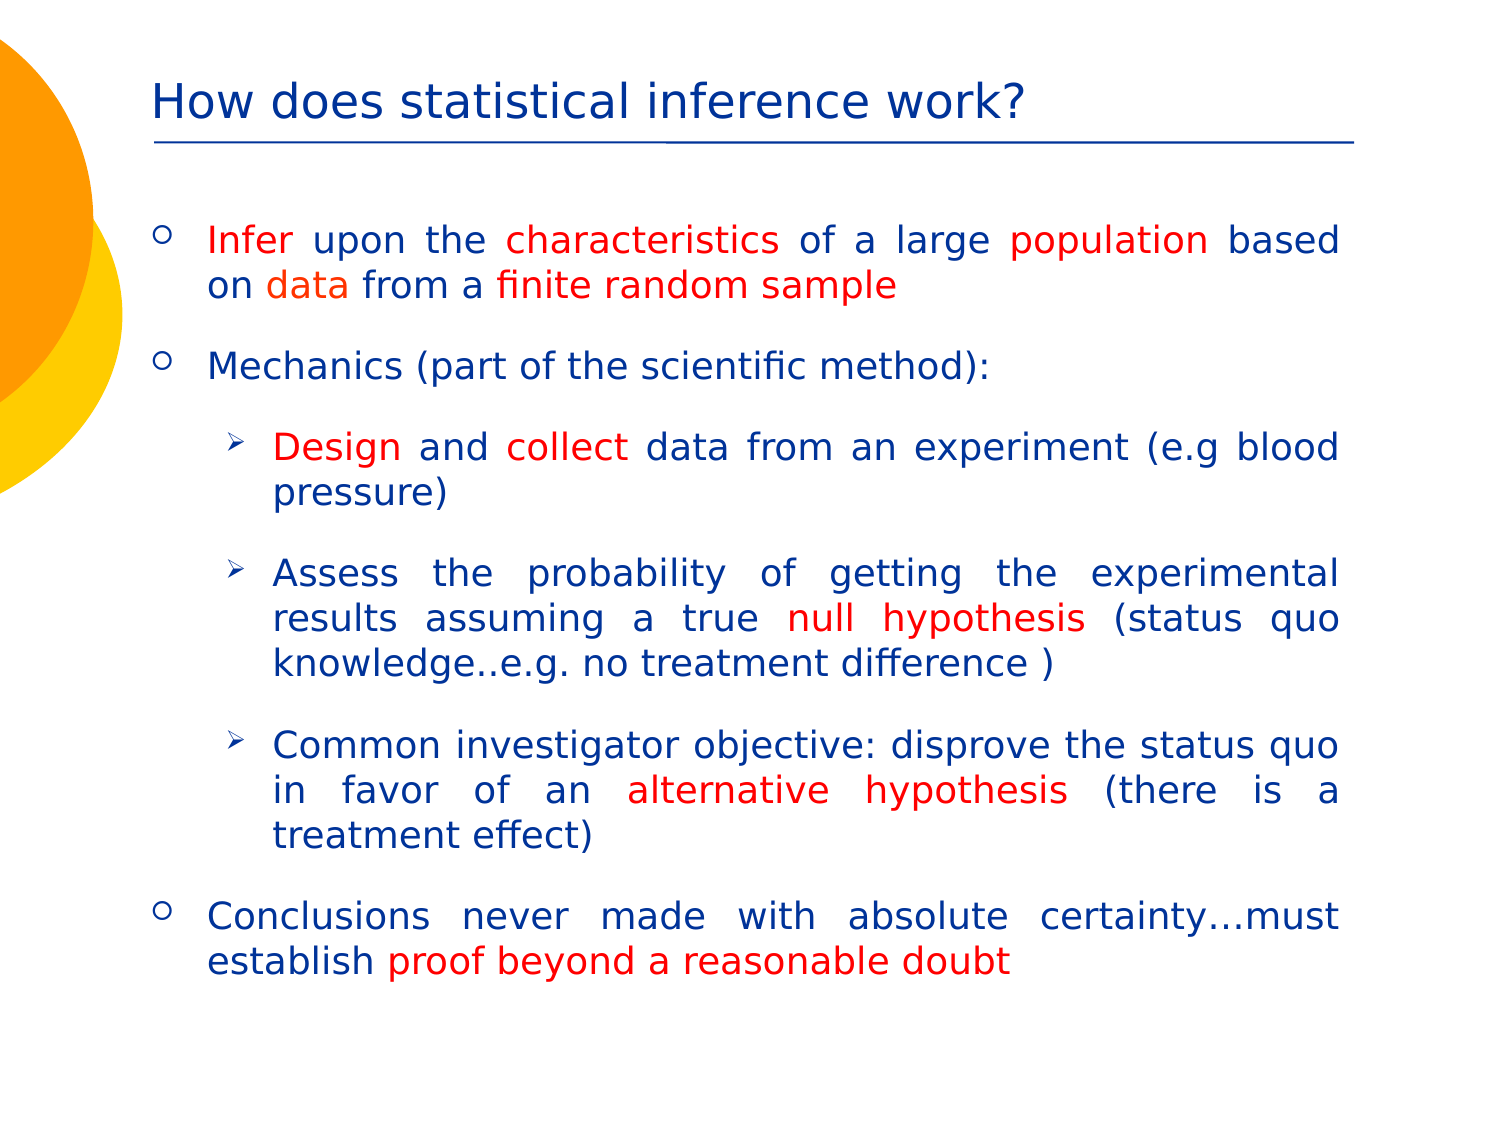

# How does statistical inference work?
Infer upon the characteristics of a large population based on data from a finite random sample
Mechanics (part of the scientific method):
Design and collect data from an experiment (e.g blood pressure)
Assess the probability of getting the experimental results assuming a true null hypothesis (status quo knowledge..e.g. no treatment difference )
Common investigator objective: disprove the status quo in favor of an alternative hypothesis (there is a treatment effect)
Conclusions never made with absolute certainty…must establish proof beyond a reasonable doubt